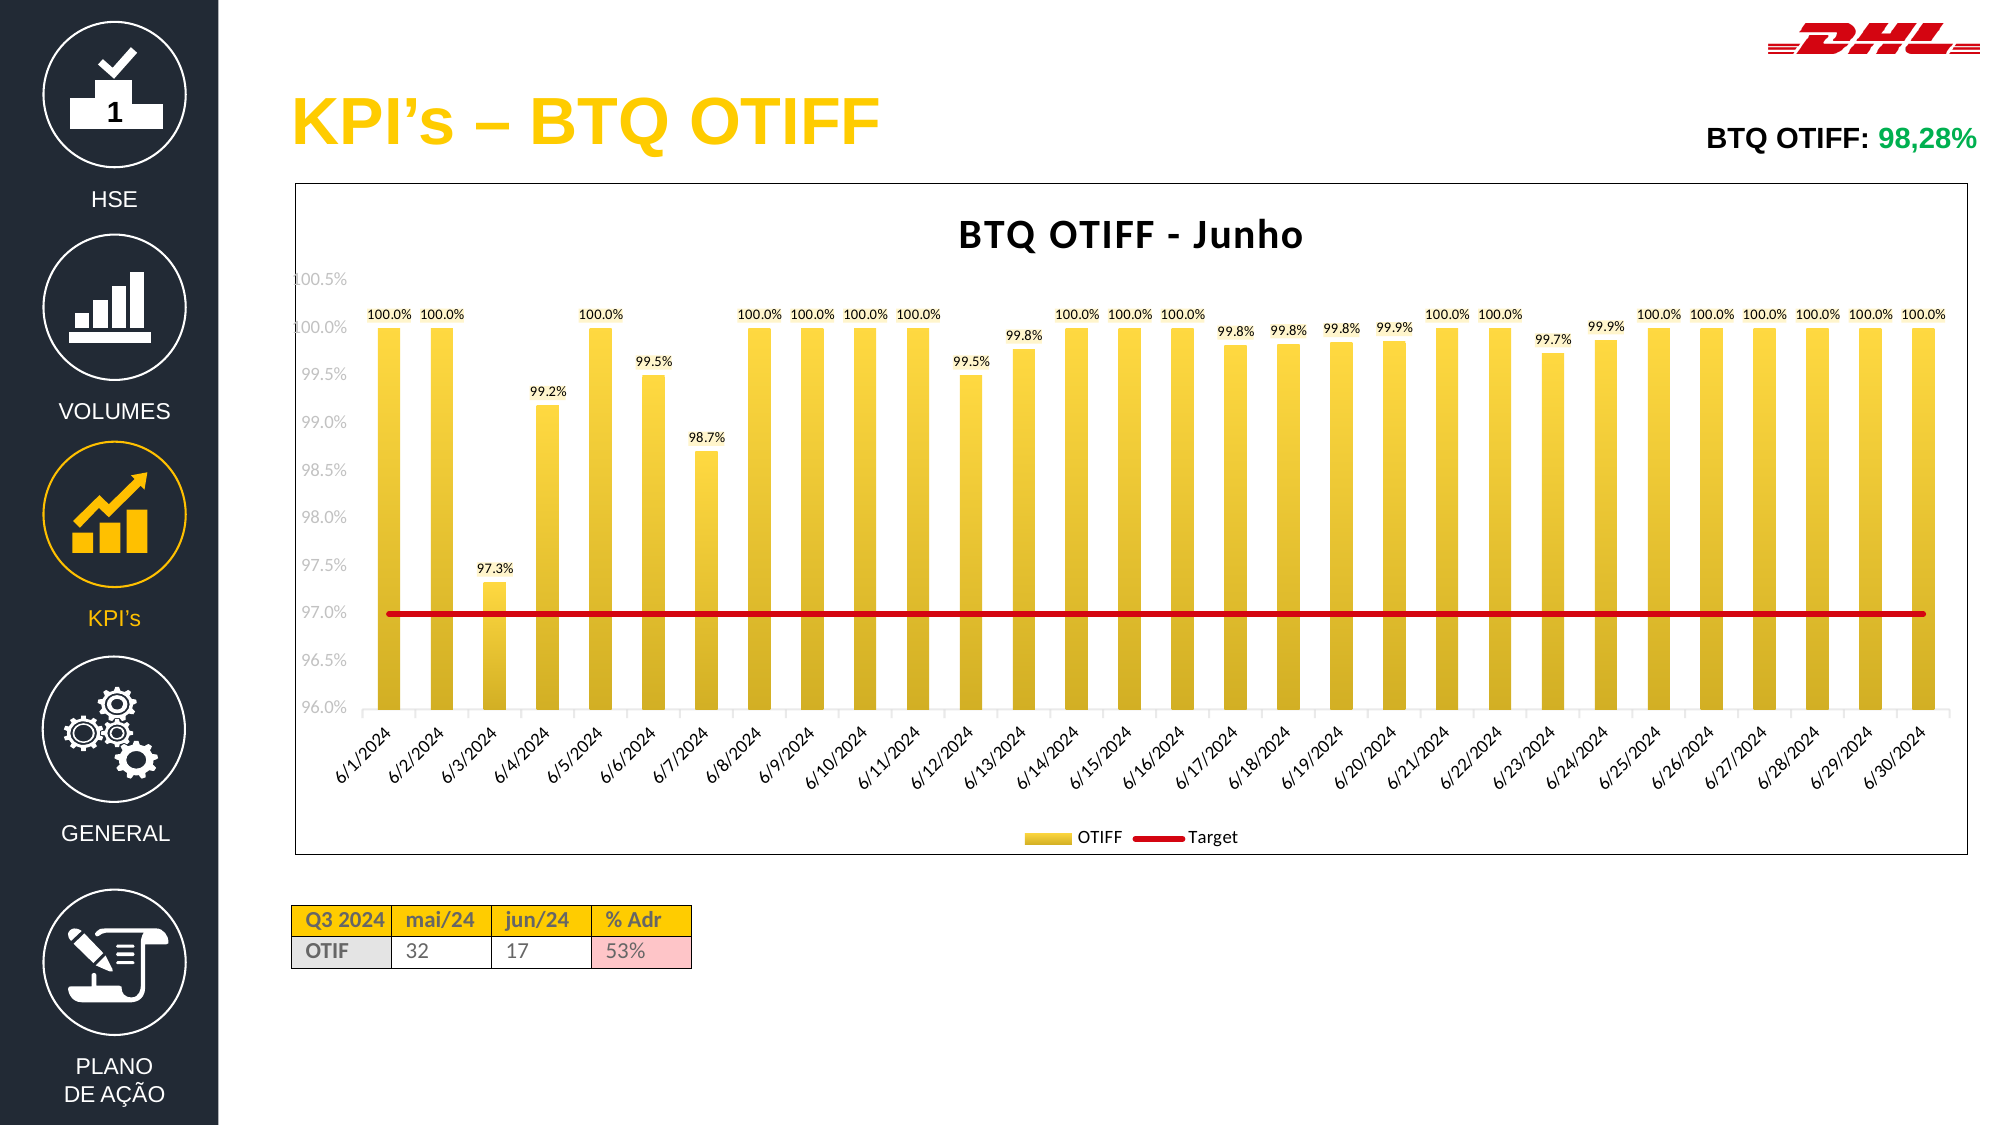

HSE

1
KPI’s – BTQ OTIFF
BTQ OTIFF: 98,28%

### Chart: BTQ OTIFF - Junho

| Category | OTIFF | Target |
|---|---|---|
| 45444 | 1.0 | 0.97 |
| 45445 | 1.0 | 0.97 |
| 45446 | 0.9733333333333334 | 0.97 |
| 45447 | 0.991869918699187 | 0.97 |
| 45448 | 1.0 | 0.97 |
| 45449 | 0.9950738916256158 | 0.97 |
| 45450 | 0.9870689655172413 | 0.97 |
| 45451 | 1.0 | 0.97 |
| 45452 | 1.0 | 0.97 |
| 45453 | 1.0 | 0.97 |
| 45454 | 1.0 | 0.97 |
| 45455 | 0.9950738916256158 | 0.97 |
| 45456 | 0.9978070175438597 | 0.97 |
| 45457 | 1.0 | 0.97 |
| 45458 | 1.0 | 0.97 |
| 45459 | 1.0 | 0.97 |
| 45460 | 0.9982078853046595 | 0.97 |
| 45461 | 0.9983552631578947 | 0.97 |
| 45462 | 0.9984779299847792 | 0.97 |
| 45463 | 0.9985815602836879 | 0.97 |
| 45464 | 1.0 | 0.97 |
| 45465 | 1.0 | 0.97 |
| 45466 | 0.9973992197659298 | 0.97 |
| 45467 | 0.9987684729064039 | 0.97 |
| 45468 | 1.0 | 0.97 |
| 45469 | 1.0 | 0.97 |
| 45470 | 1.0 | 0.97 |
| 45471 | 1.0 | 0.97 |
| 45472 | 1.0 | 0.97 |
| 45473 | 1.0 | 0.97 |
|  | 1.0 | 0.97 |
VOLUMES

KPI’s

GENERAL

PLANO DE AÇÃO

| Q3 2024 | mai/24 | jun/24 | % Adr |
| --- | --- | --- | --- |
| OTIF | 32 | 17 | 53% |